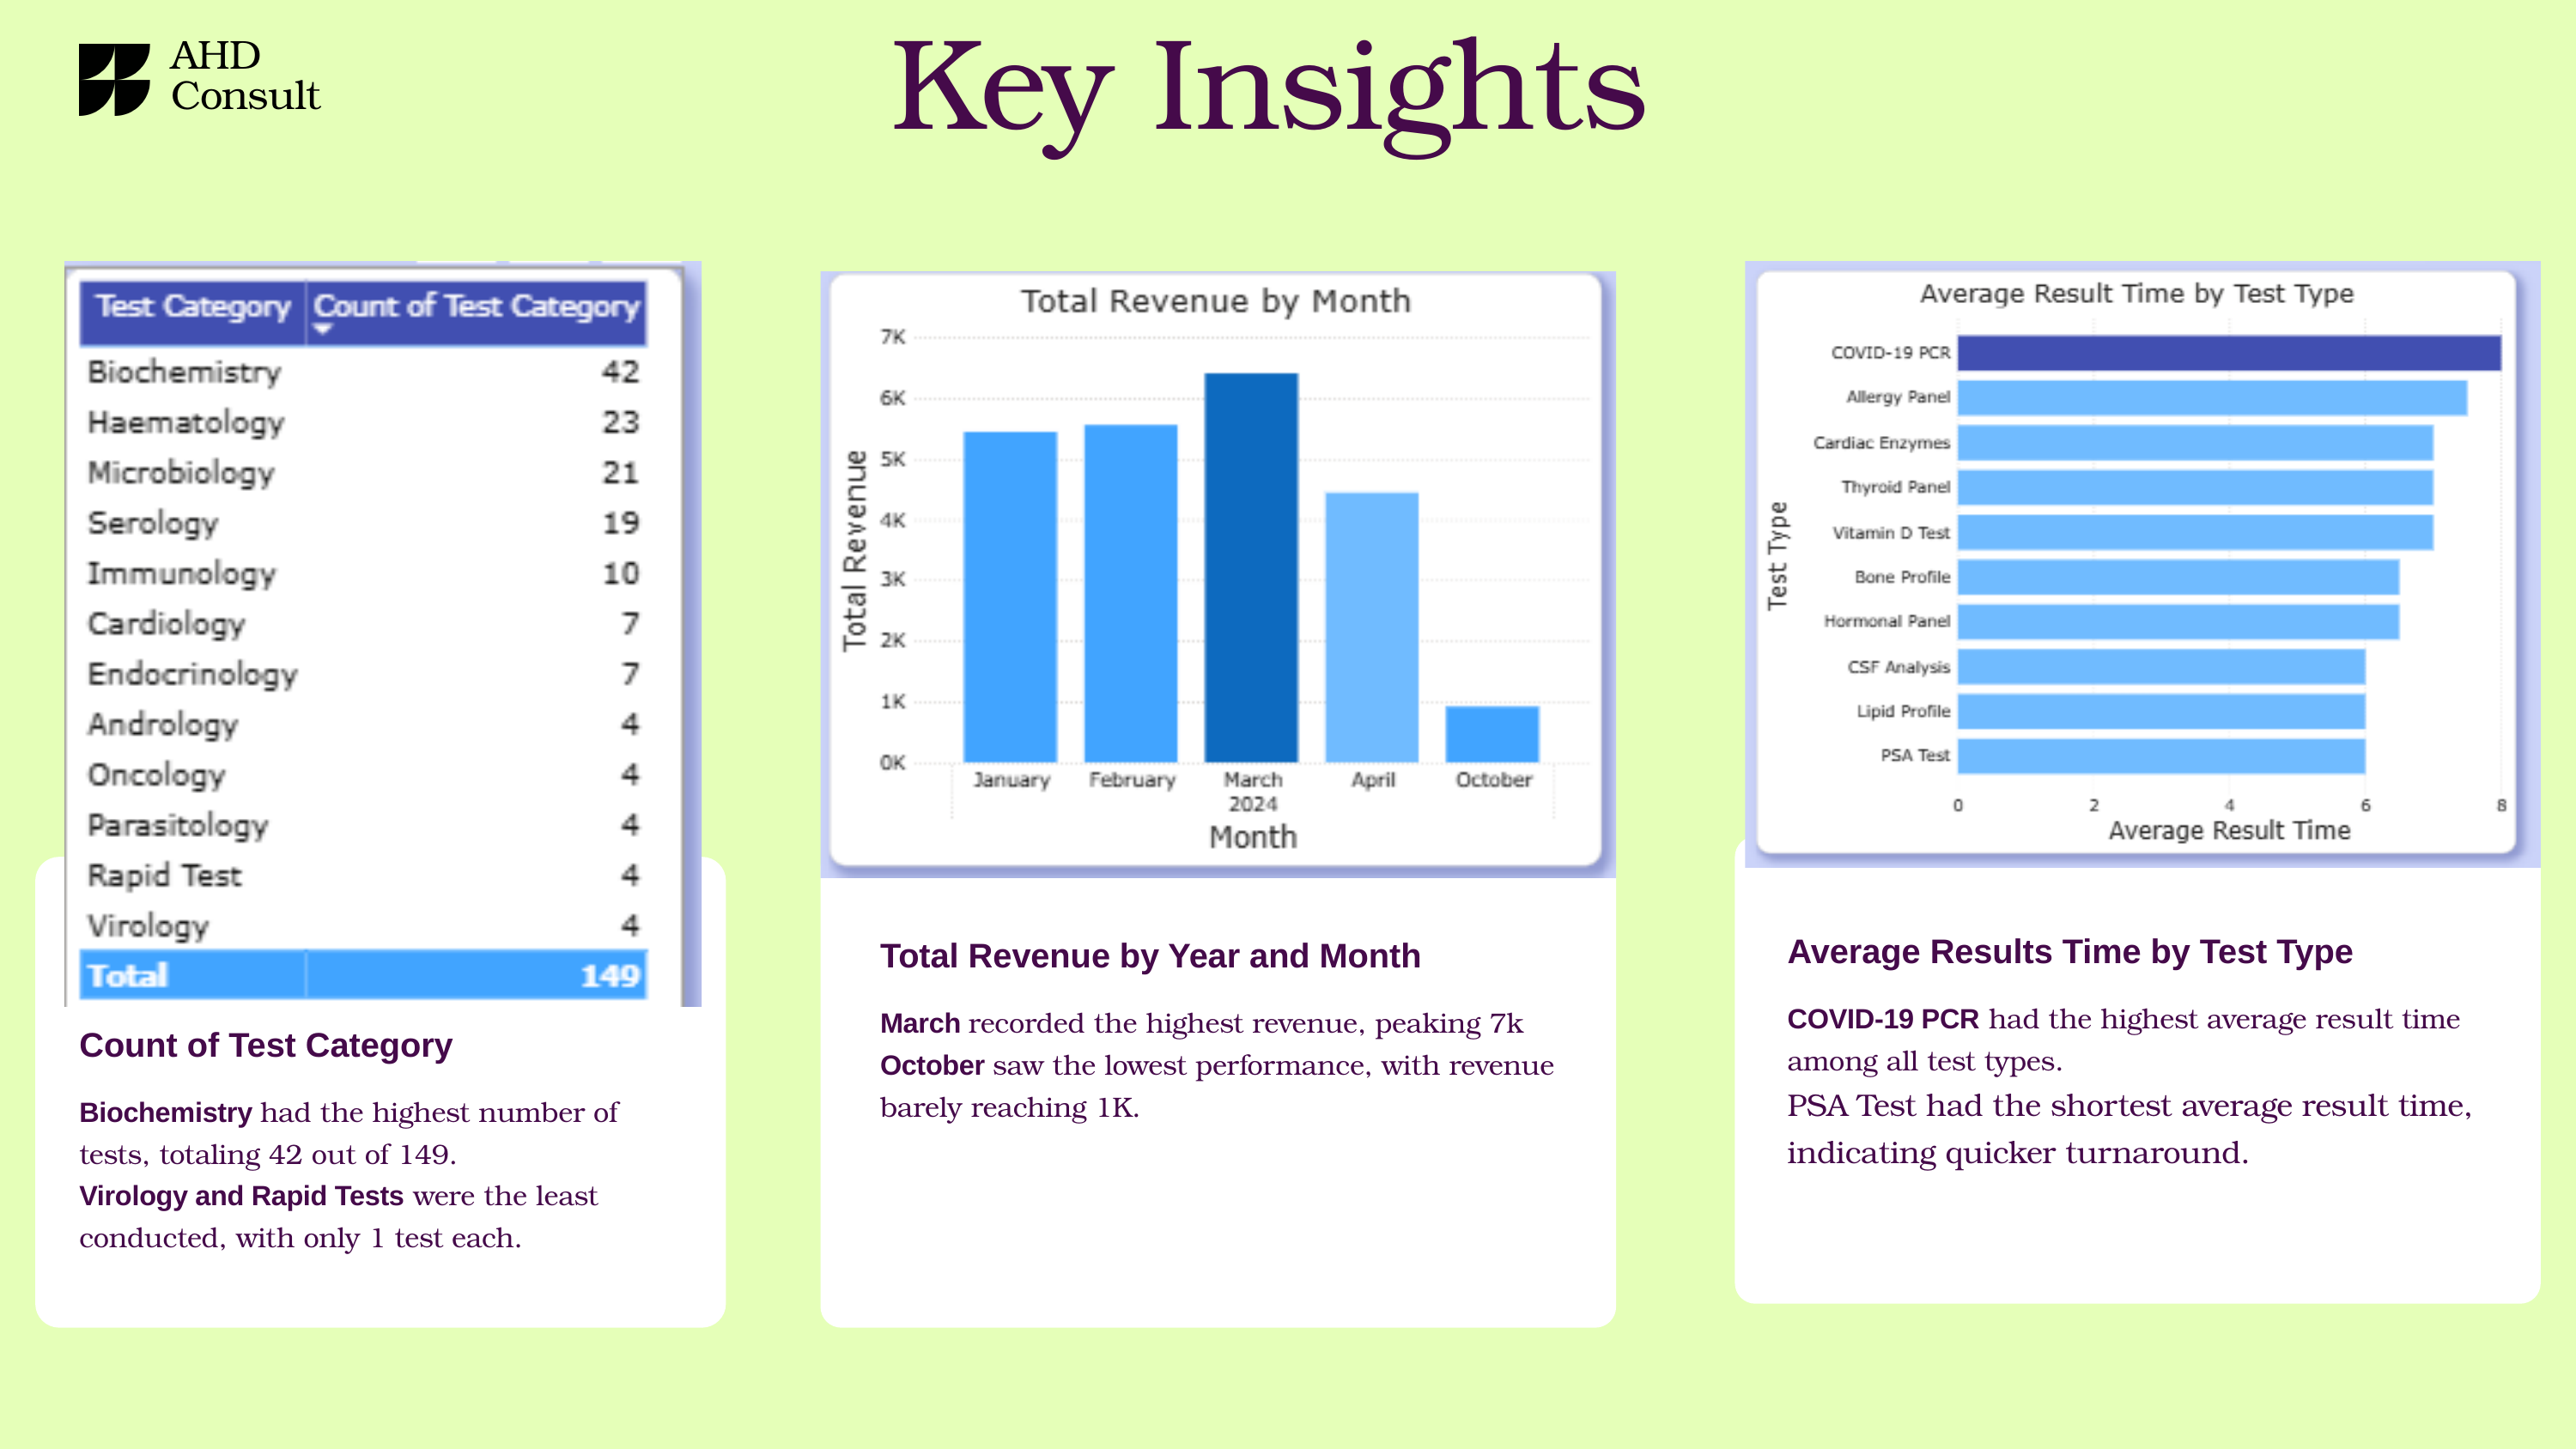

Key Insights
AHD
Consult

Average Results Time by Test Type
COVID-19 PCR had the highest average result time among all test types.
PSA Test had the shortest average result time, indicating quicker turnaround.

Total Revenue by Year and Month
March recorded the highest revenue, peaking 7k
October saw the lowest performance, with revenue barely reaching 1K.

Count of Test Category
Biochemistry had the highest number of tests, totaling 42 out of 149.
Virology and Rapid Tests were the least conducted, with only 1 test each.